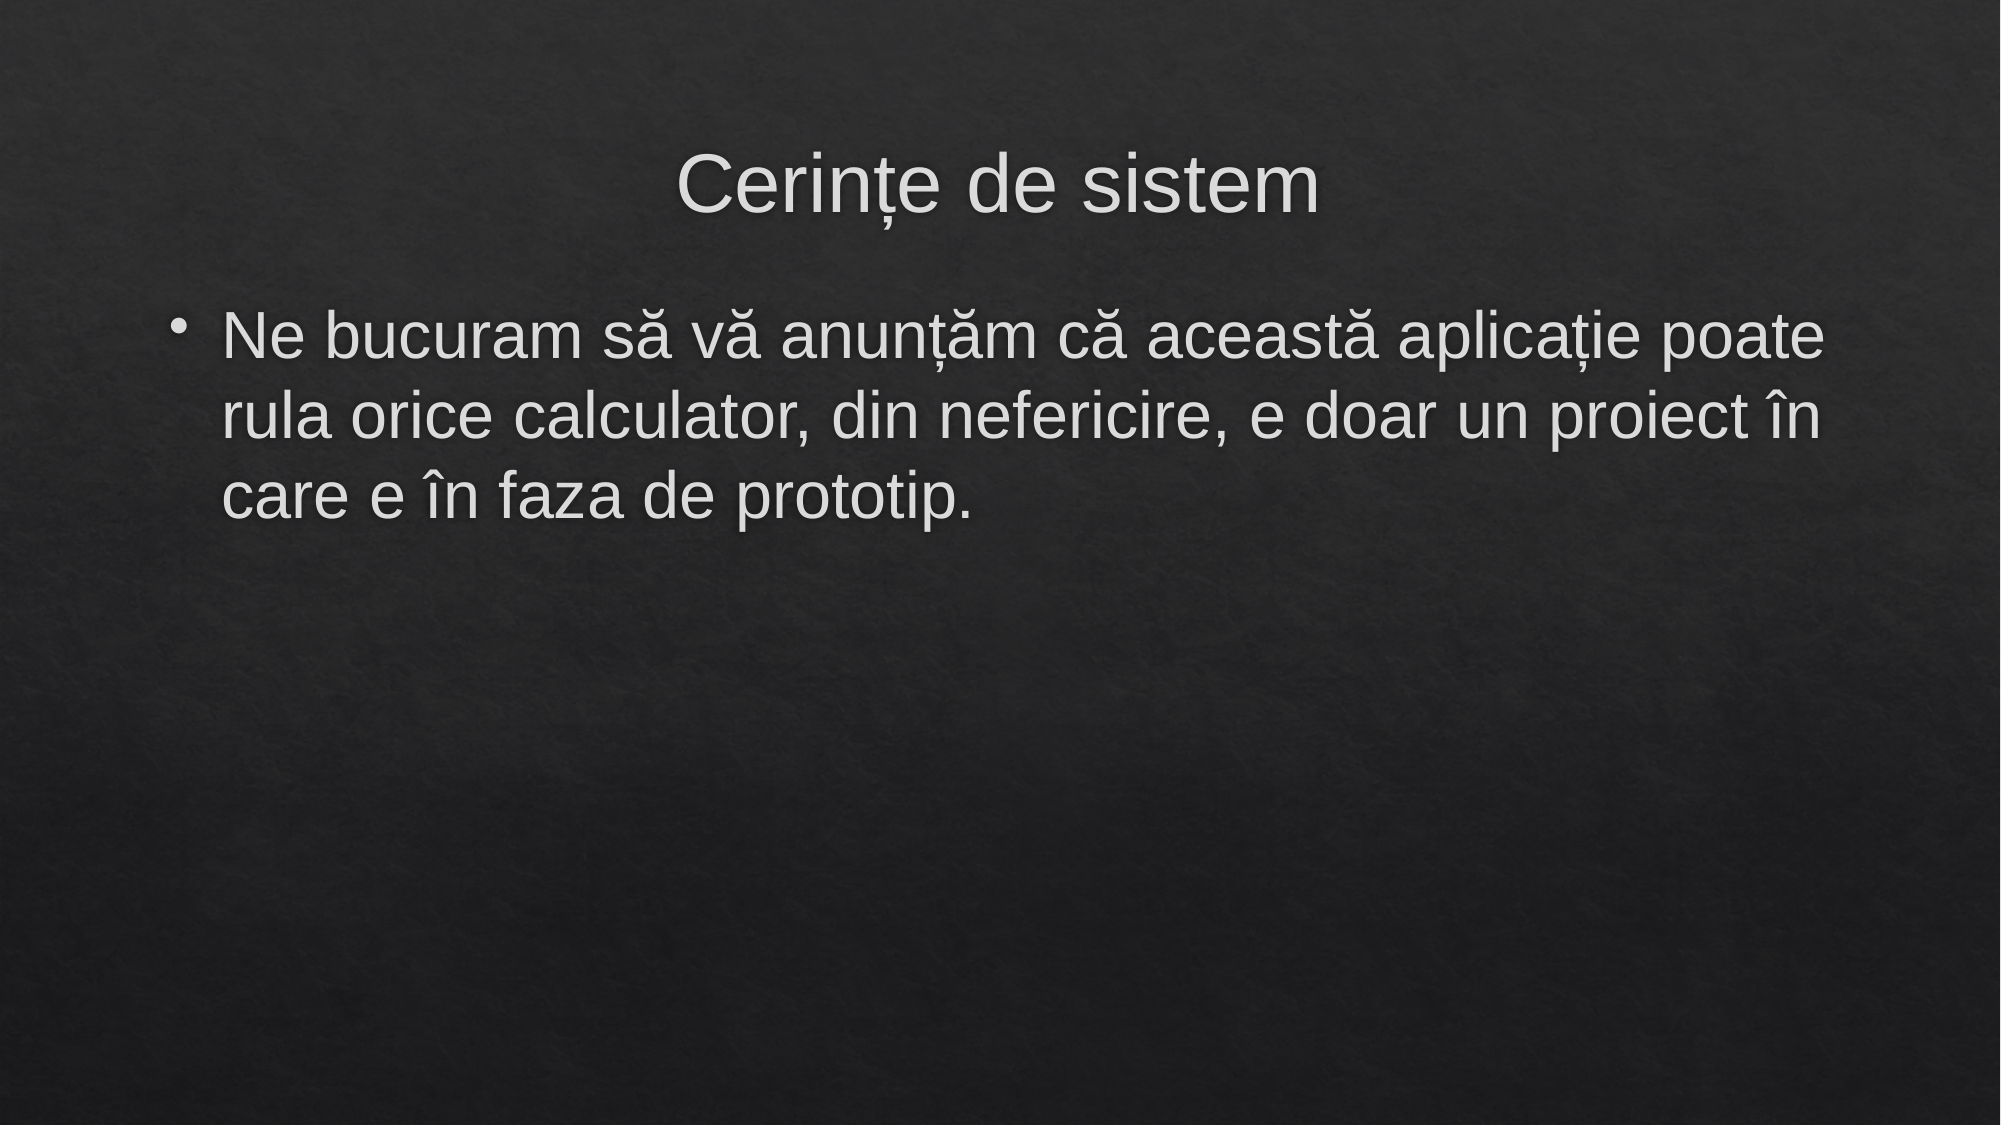

# Cerințe de sistem
Ne bucuram să vă anunțăm că această aplicație poate rula orice calculator, din nefericire, e doar un proiect în care e în faza de prototip.